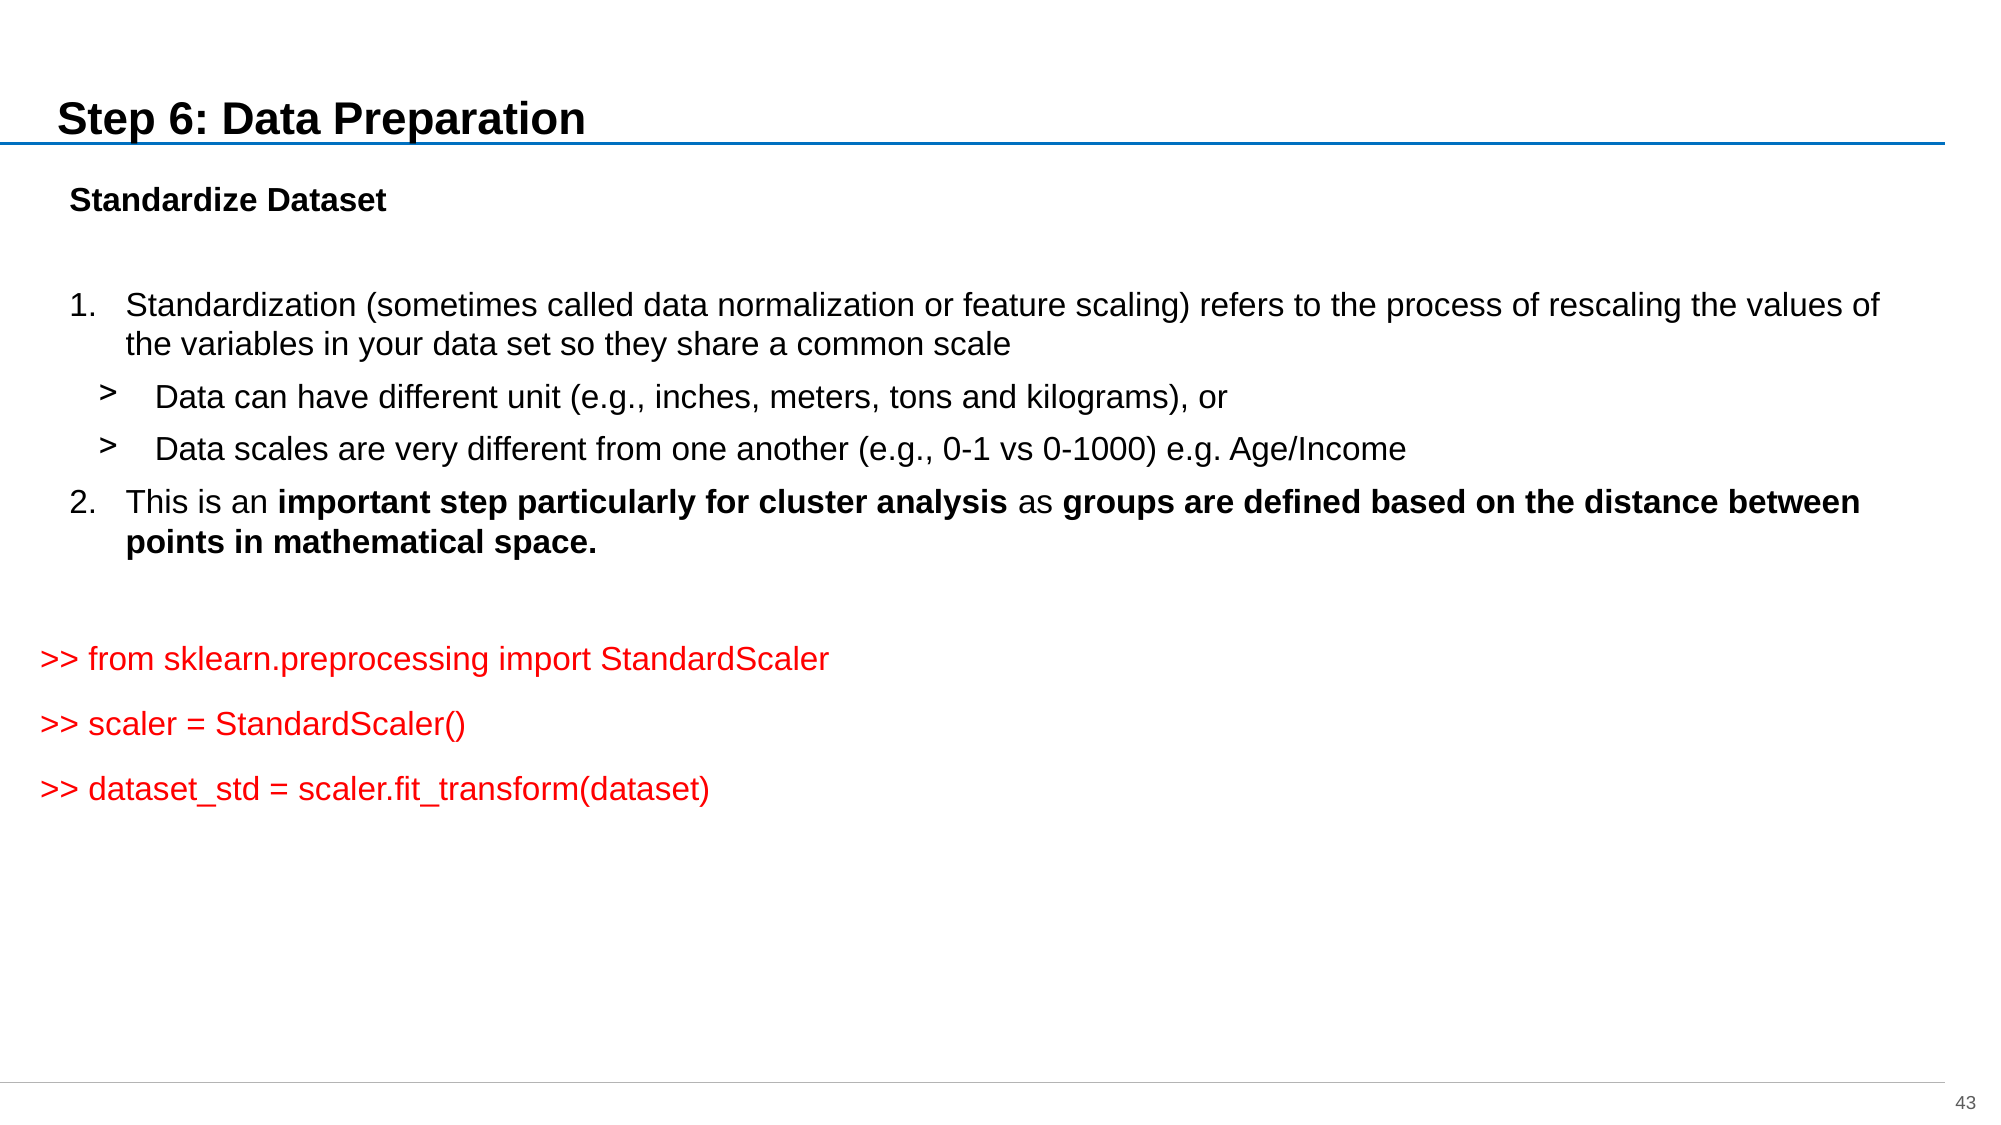

overall_0_132335268282037724 columns_1_132225817802942803 2_1_132335268182249538
# Step 6: Data Preparation
BIVARIATE Analysis
Standardize Dataset

Standardization (sometimes called data normalization or feature scaling) refers to the process of rescaling the values of the variables in your data set so they share a common scale
Data can have different unit (e.g., inches, meters, tons and kilograms), or
Data scales are very different from one another (e.g., 0-1 vs 0-1000) e.g. Age/Income
This is an important step particularly for cluster analysis as groups are defined based on the distance between points in mathematical space.

>> from sklearn.preprocessing import StandardScaler
>> scaler = StandardScaler()
>> dataset_std = scaler.fit_transform(dataset)